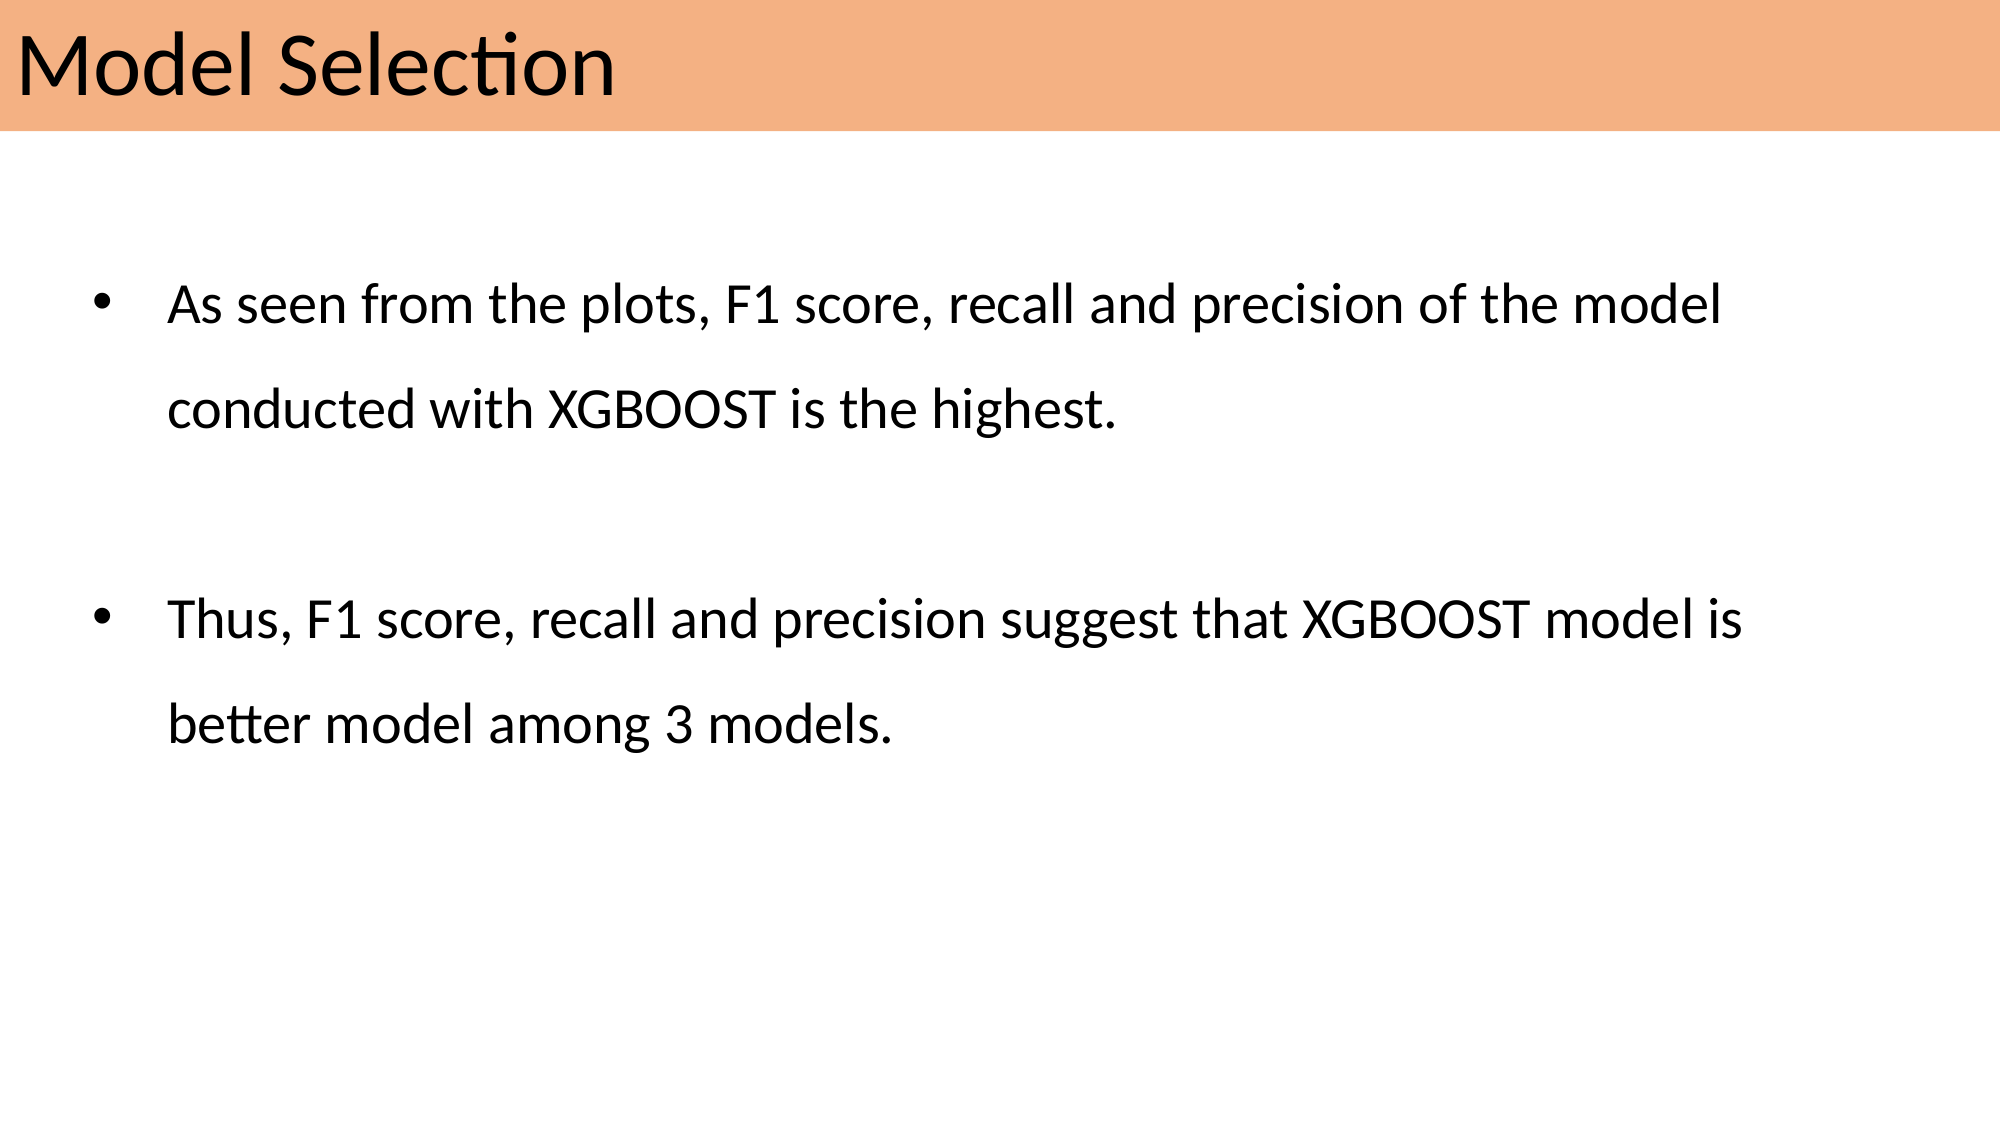

# Model Selection
As seen from the plots, F1 score, recall and precision of the model conducted with XGBOOST is the highest.

Thus, F1 score, recall and precision suggest that XGBOOST model is better model among 3 models.